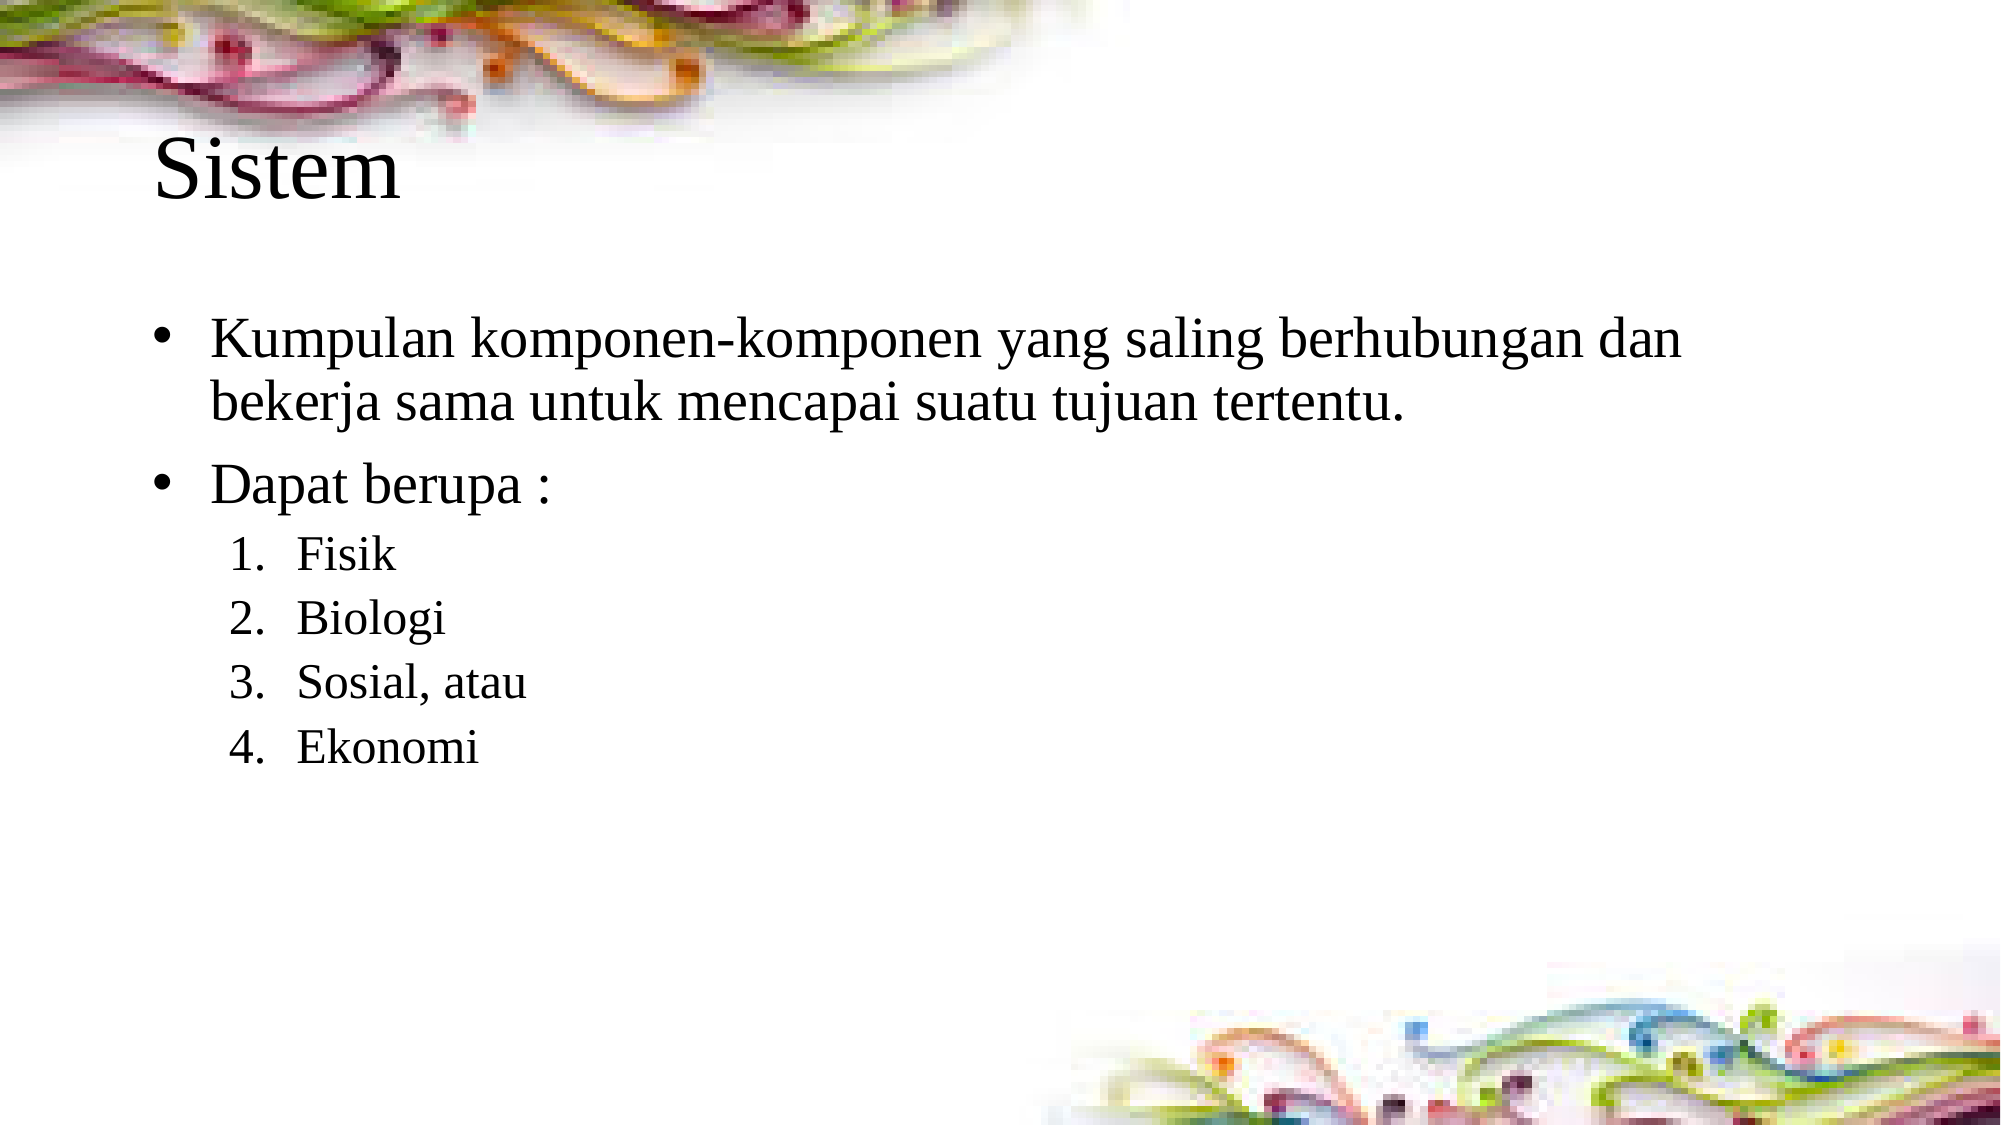

# Sistem
Kumpulan komponen-komponen yang saling berhubungan dan bekerja sama untuk mencapai suatu tujuan tertentu.
Dapat berupa :
 Fisik
 Biologi
 Sosial, atau
 Ekonomi